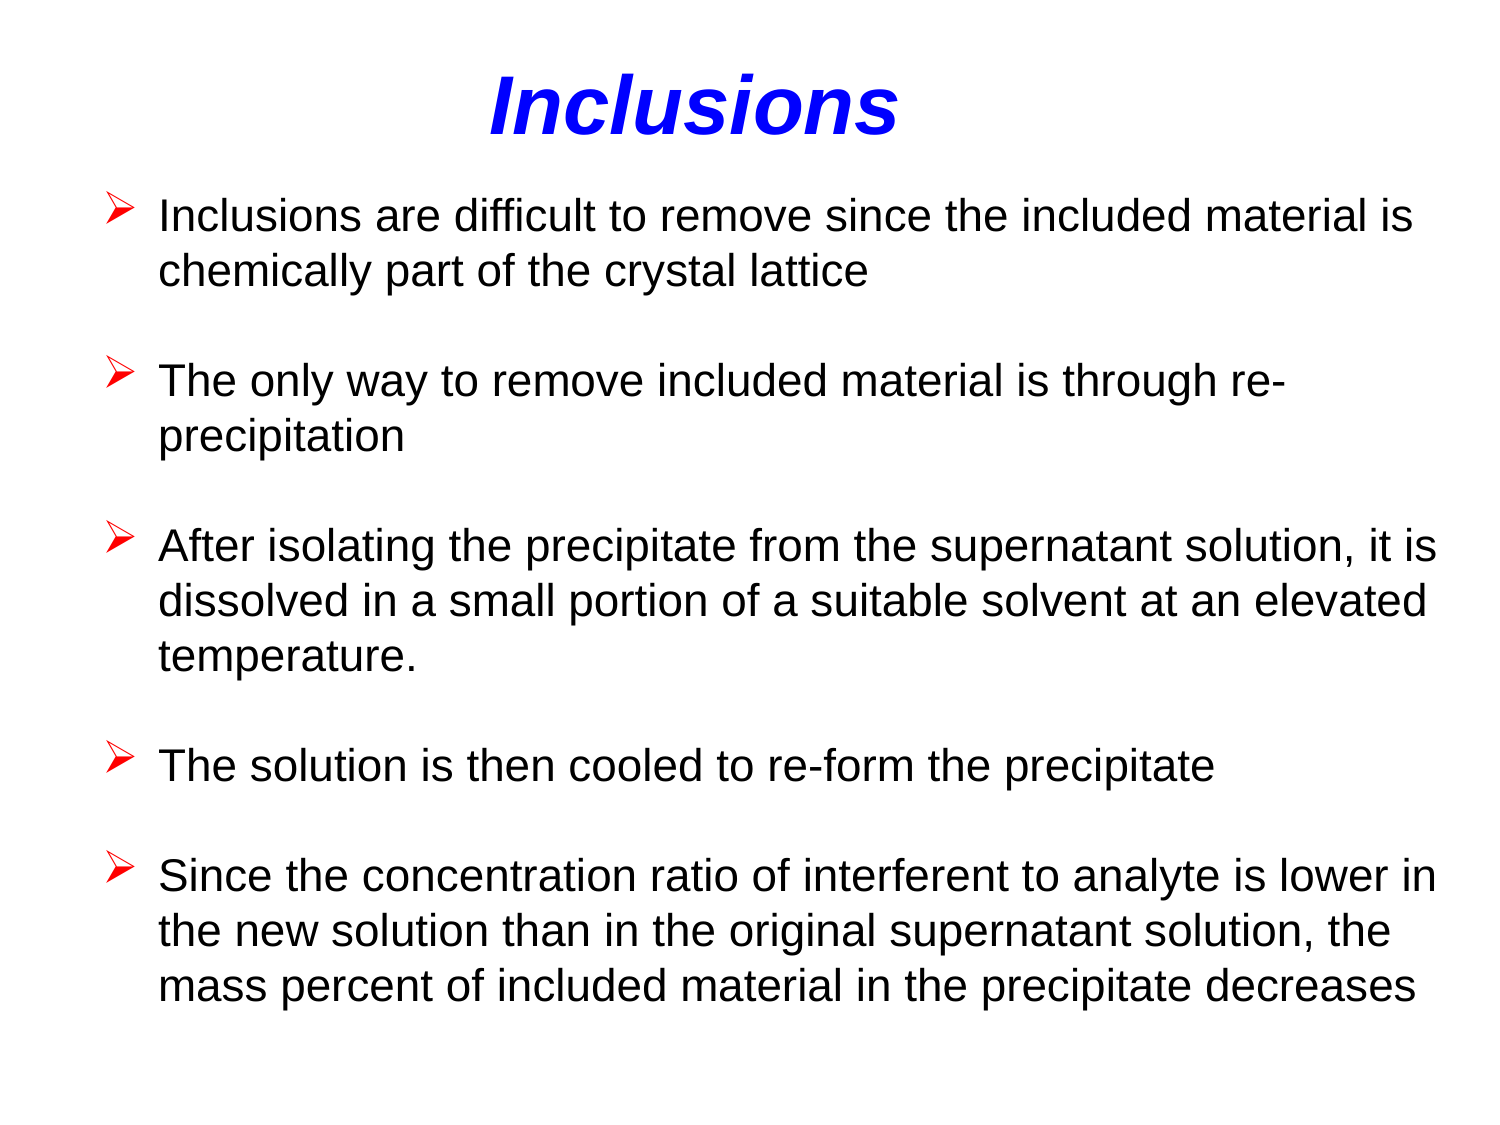

Inclusions
Inclusions are difficult to remove since the included material is chemically part of the crystal lattice

The only way to remove included material is through re-precipitation

After isolating the precipitate from the supernatant solution, it is dissolved in a small portion of a suitable solvent at an elevated temperature.

The solution is then cooled to re-form the precipitate

Since the concentration ratio of interferent to analyte is lower in the new solution than in the original supernatant solution, the mass percent of included material in the precipitate decreases